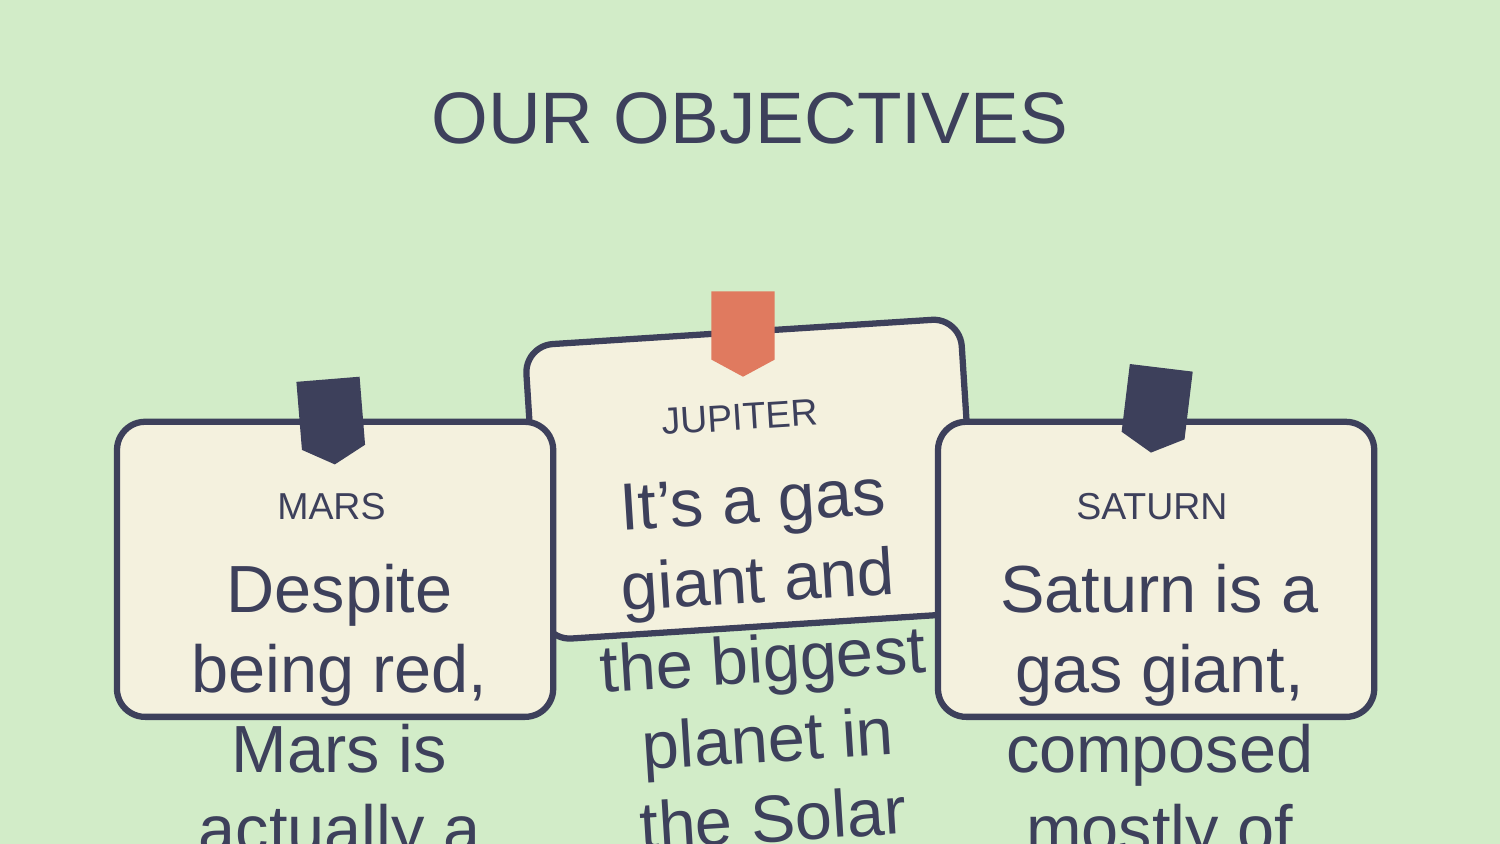

# OUR OBJECTIVES

JUPITER
It’s a gas giant and the biggest planet in the Solar System
MARS
SATURN
Despite being red, Mars is actually a cold place. It’s full of iron oxide dust
Saturn is a gas giant, composed mostly of hydrogen and helium